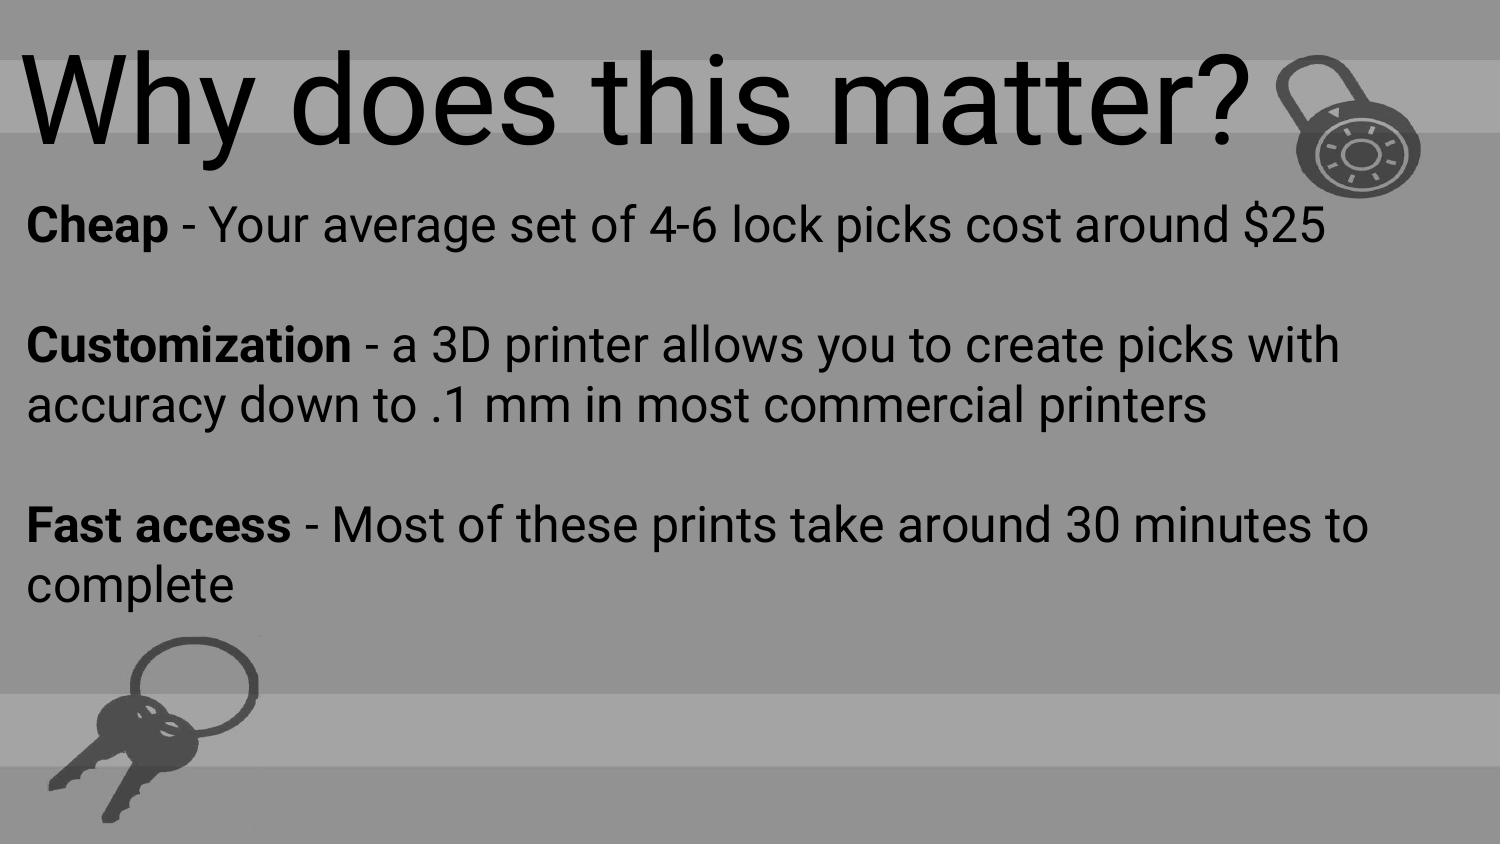

Why does this matter?
Cheap - Your average set of 4-6 lock picks cost around $25

Customization - a 3D printer allows you to create picks with accuracy down to .1 mm in most commercial printers

Fast access - Most of these prints take around 30 minutes to complete